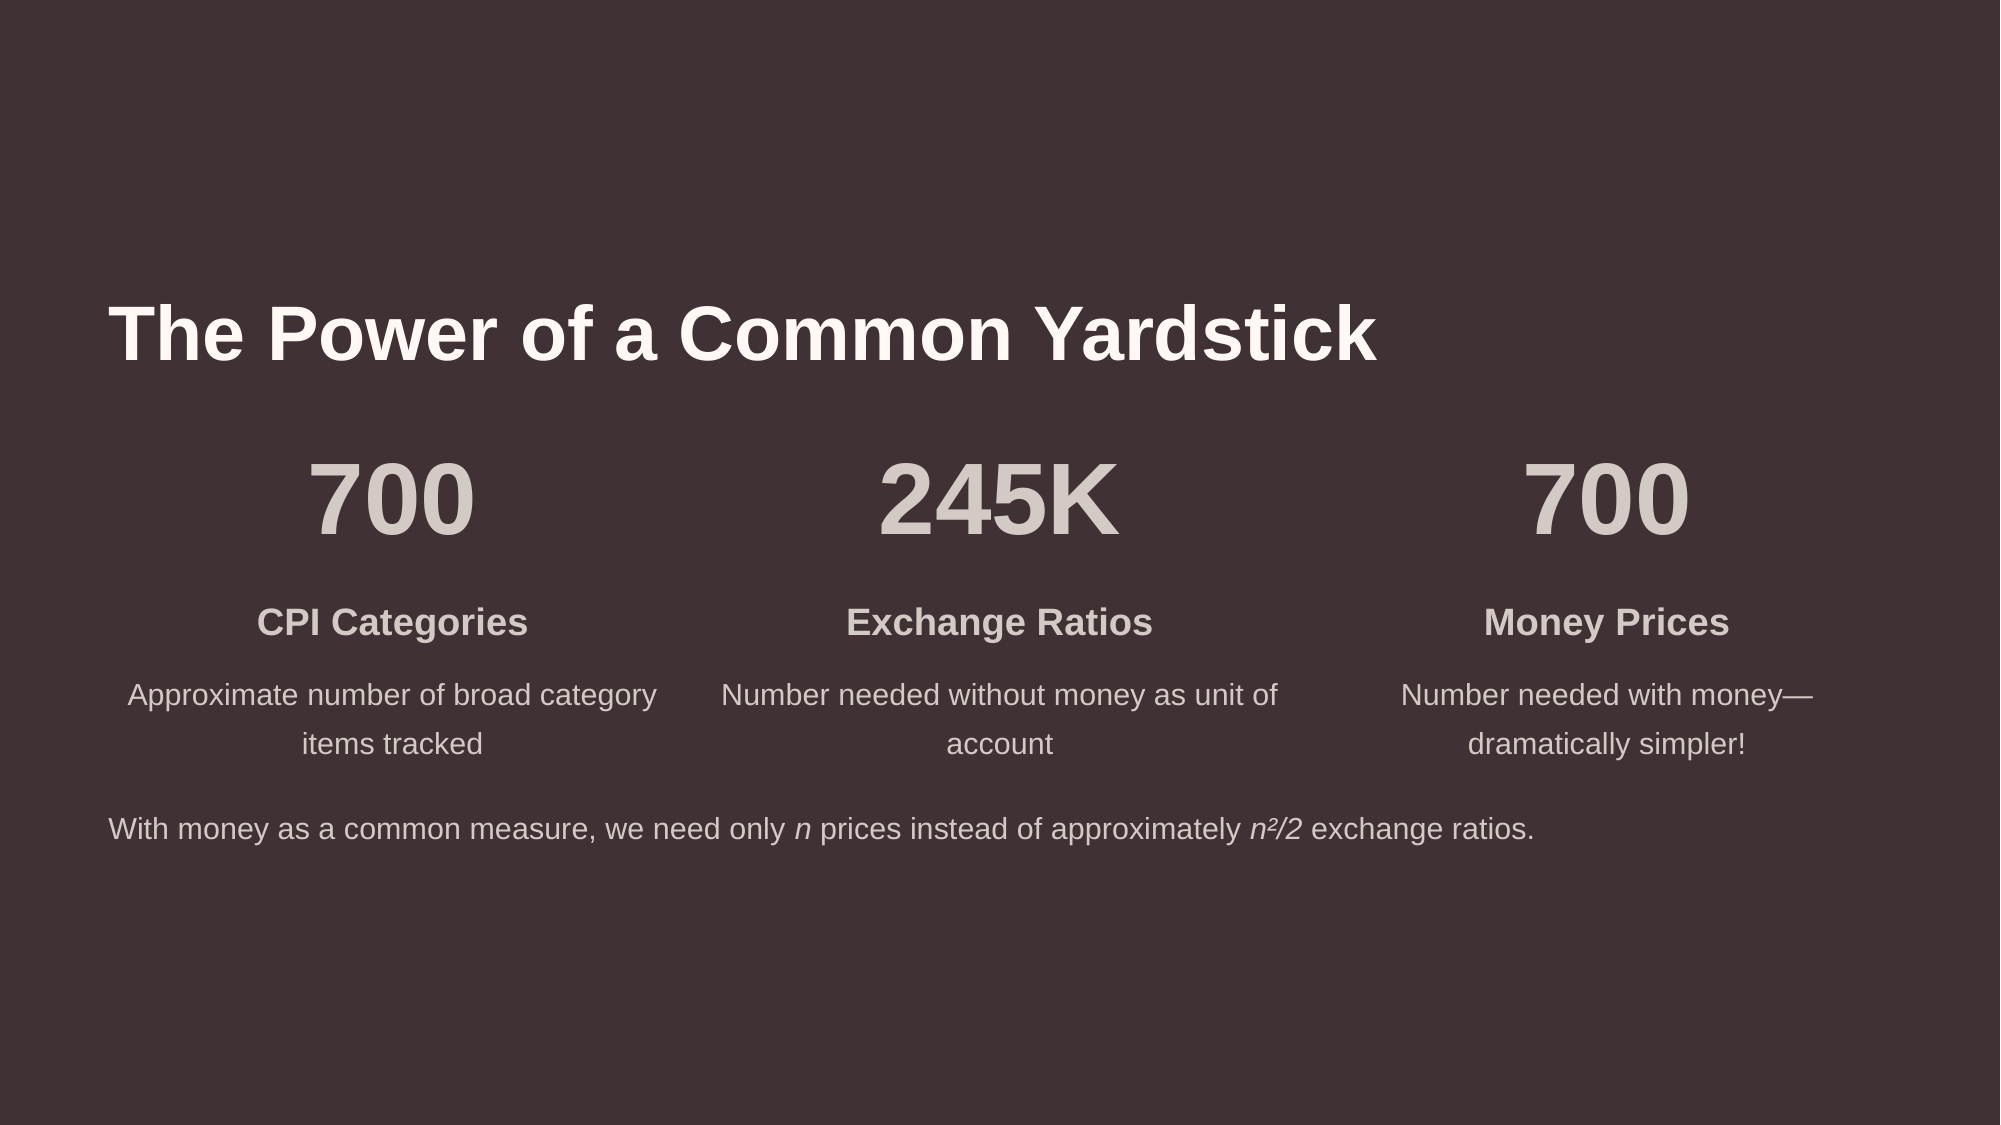

The Power of a Common Yardstick
700
245K
700
CPI Categories
Exchange Ratios
Money Prices
Approximate number of broad category items tracked
Number needed without money as unit of account
Number needed with money—dramatically simpler!
With money as a common measure, we need only n prices instead of approximately n²/2 exchange ratios.